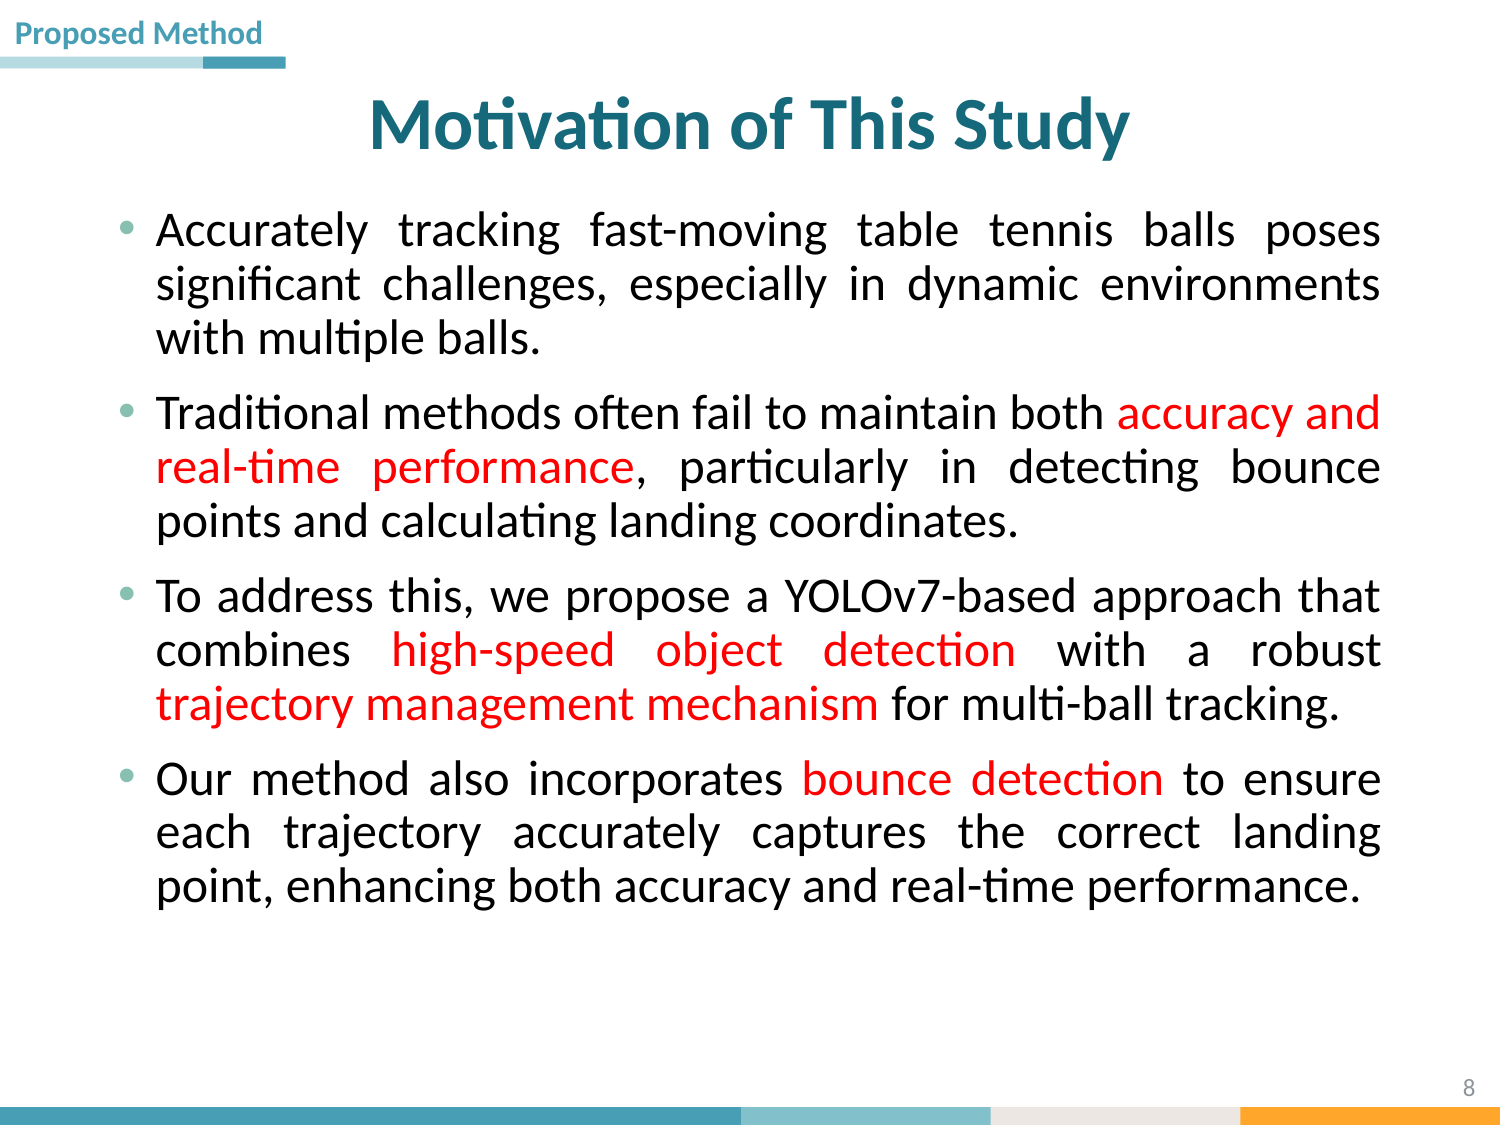

# Motivation of This Study
Accurately tracking fast-moving table tennis balls poses significant challenges, especially in dynamic environments with multiple balls.
Traditional methods often fail to maintain both accuracy and real-time performance, particularly in detecting bounce points and calculating landing coordinates.
To address this, we propose a YOLOv7-based approach that combines high-speed object detection with a robust trajectory management mechanism for multi-ball tracking.
Our method also incorporates bounce detection to ensure each trajectory accurately captures the correct landing point, enhancing both accuracy and real-time performance.
8